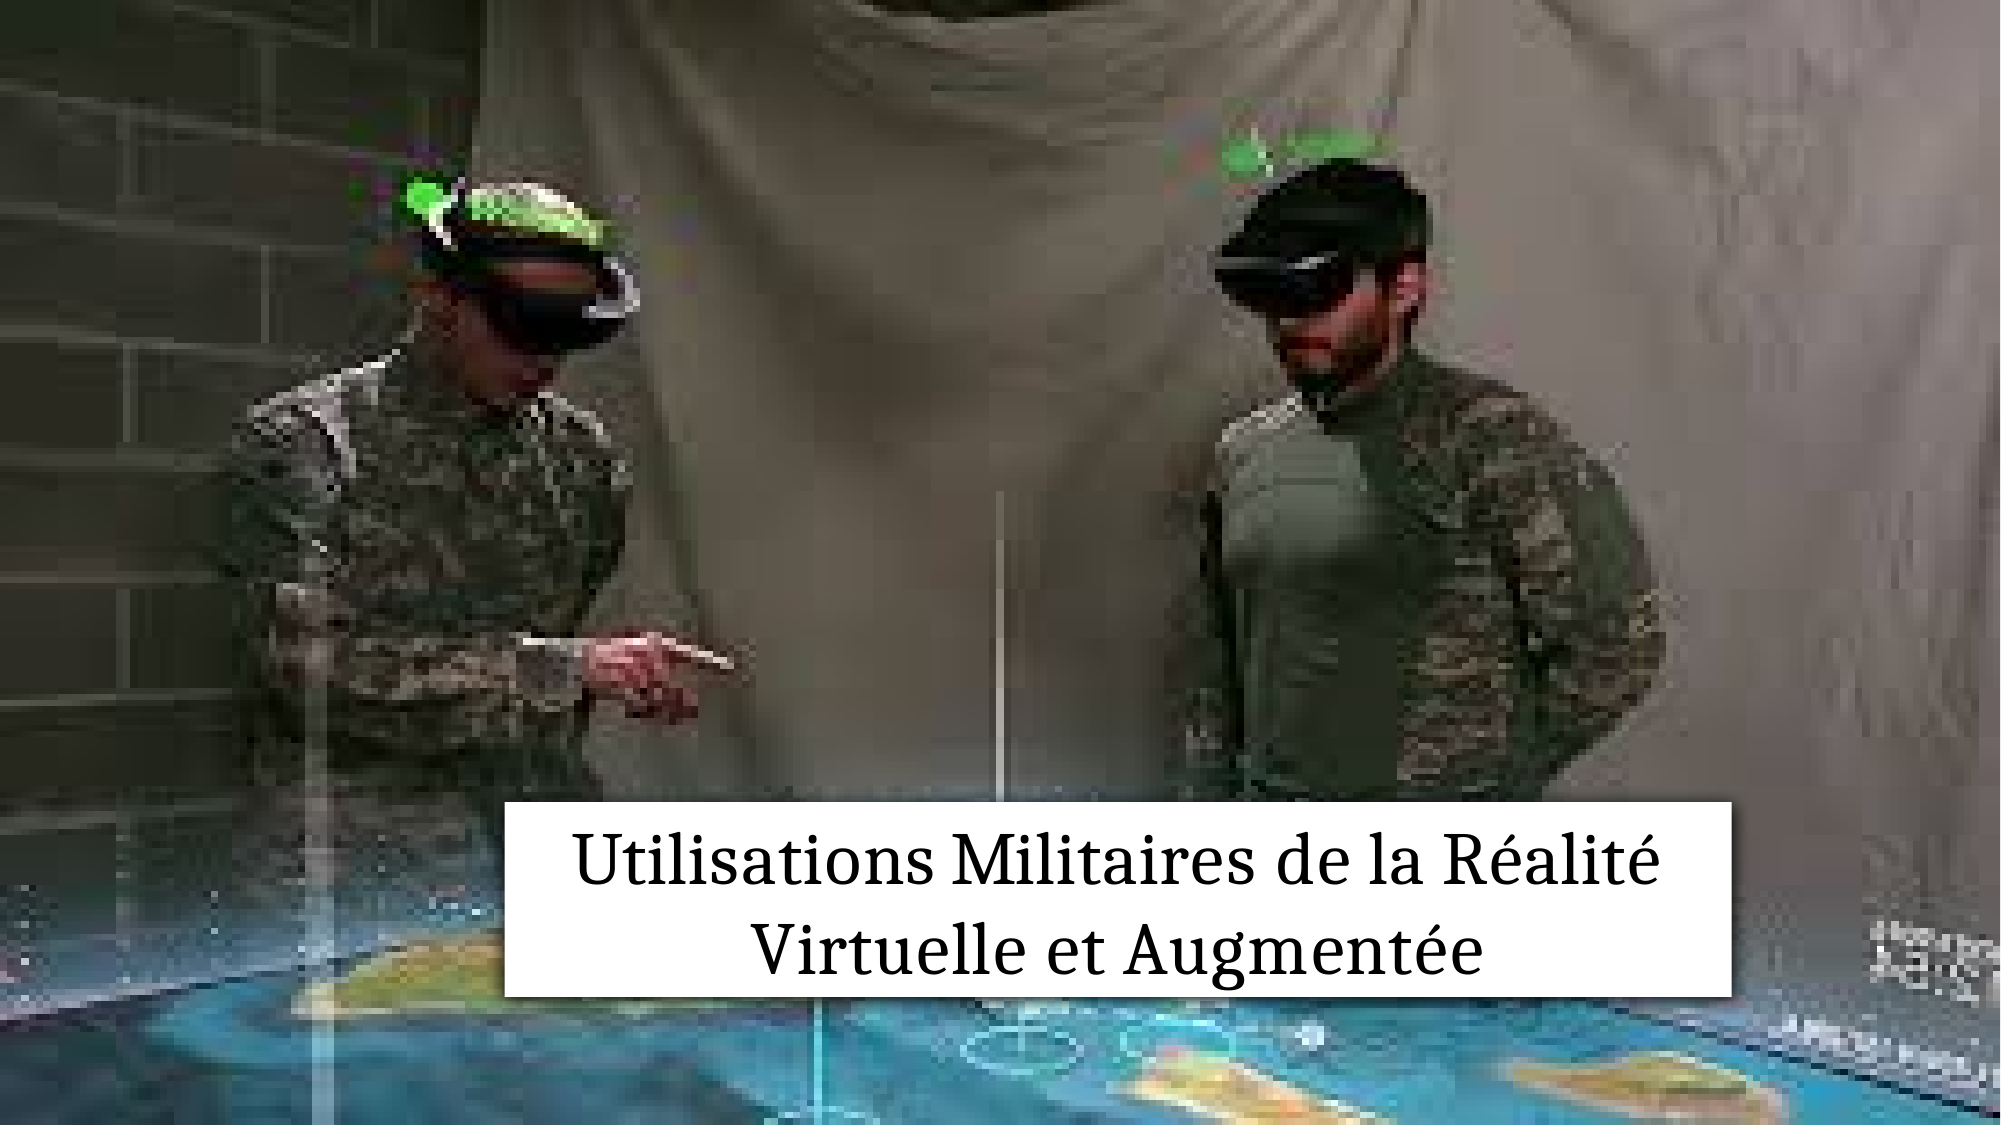

Utilisations Militaires de la Réalité Virtuelle et Augmentée